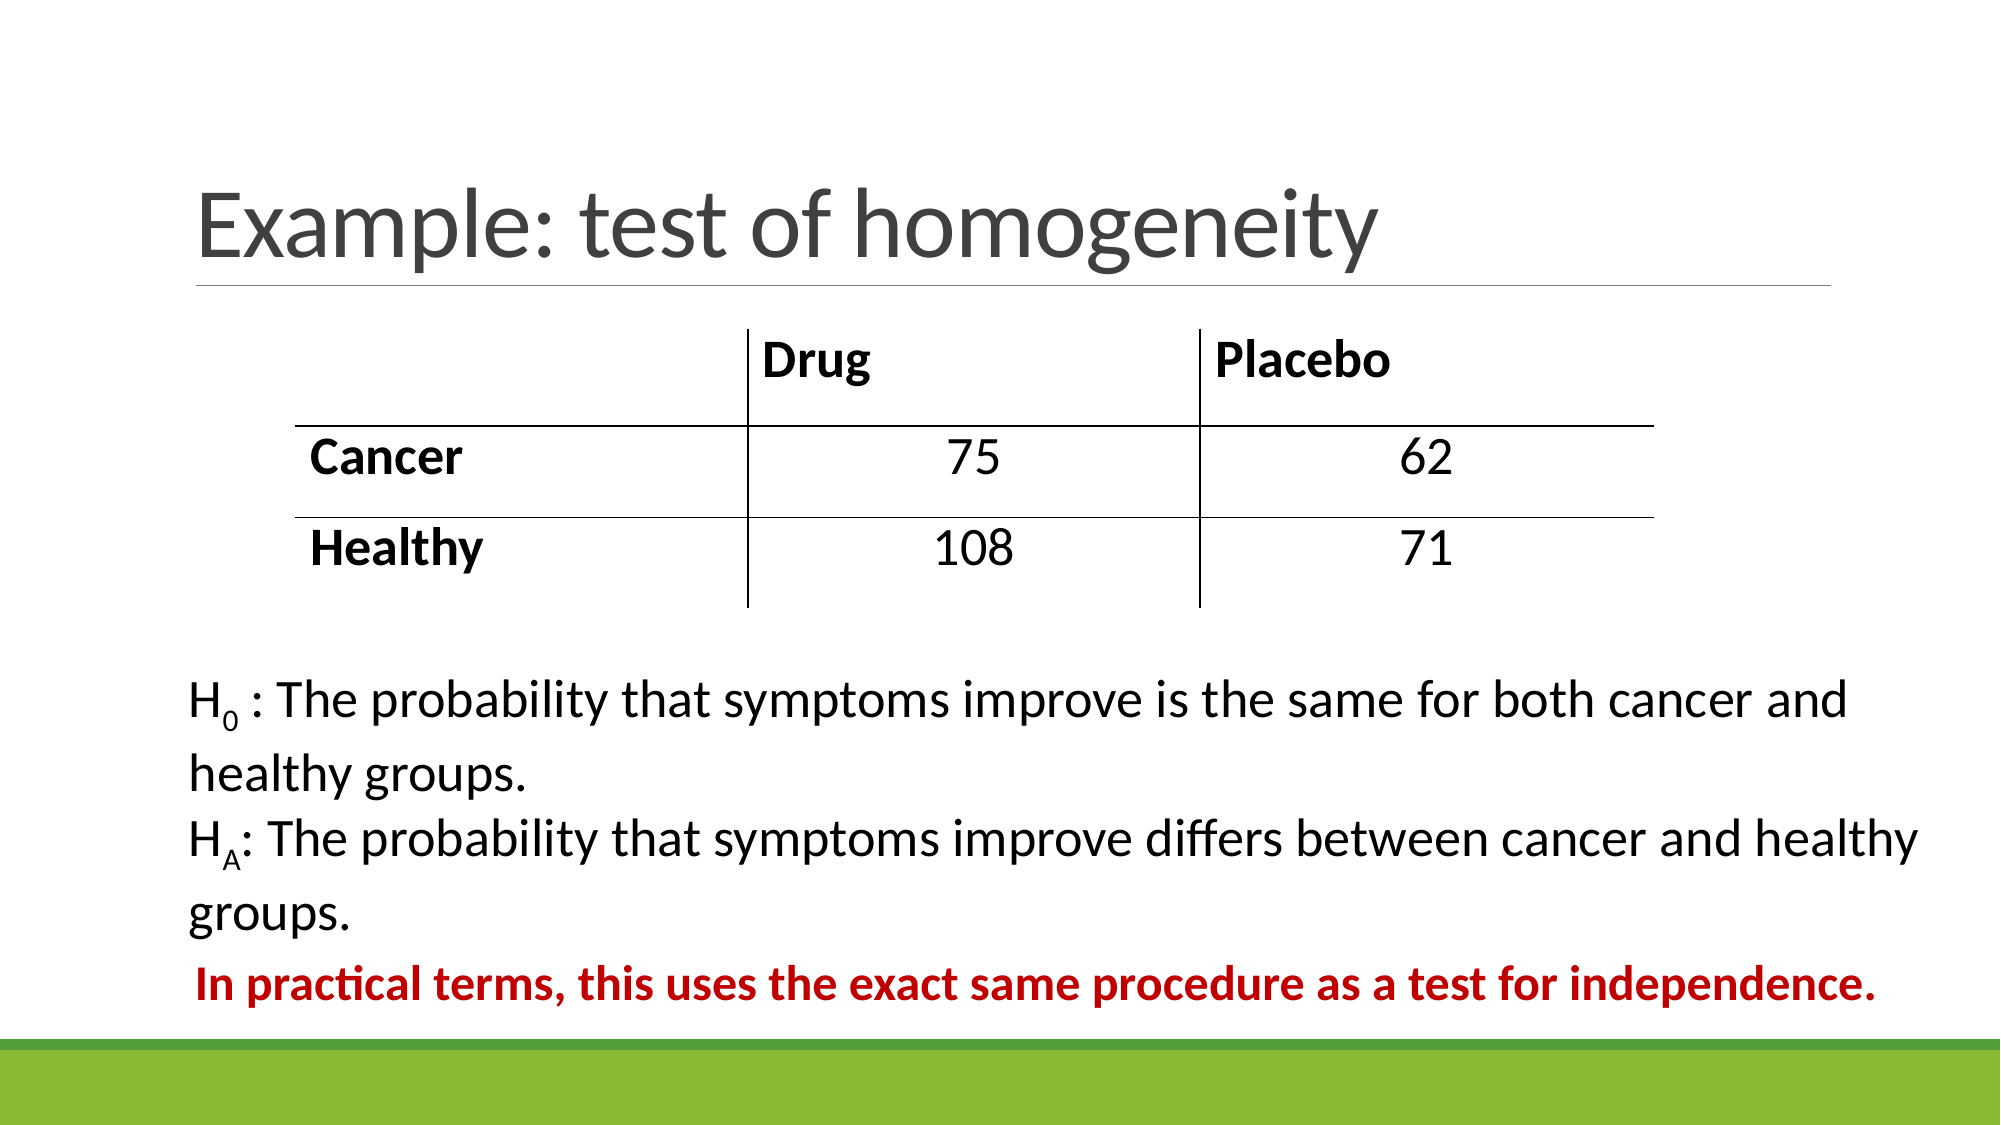

# Example: test of homogeneity
|  | Drug | Placebo |
| --- | --- | --- |
| Cancer | 75 | 62 |
| Healthy | 108 | 71 |
H0 : The probability that symptoms improve is the same for both cancer and healthy groups.
HA: The probability that symptoms improve differs between cancer and healthy groups.
In practical terms, this uses the exact same procedure as a test for independence.